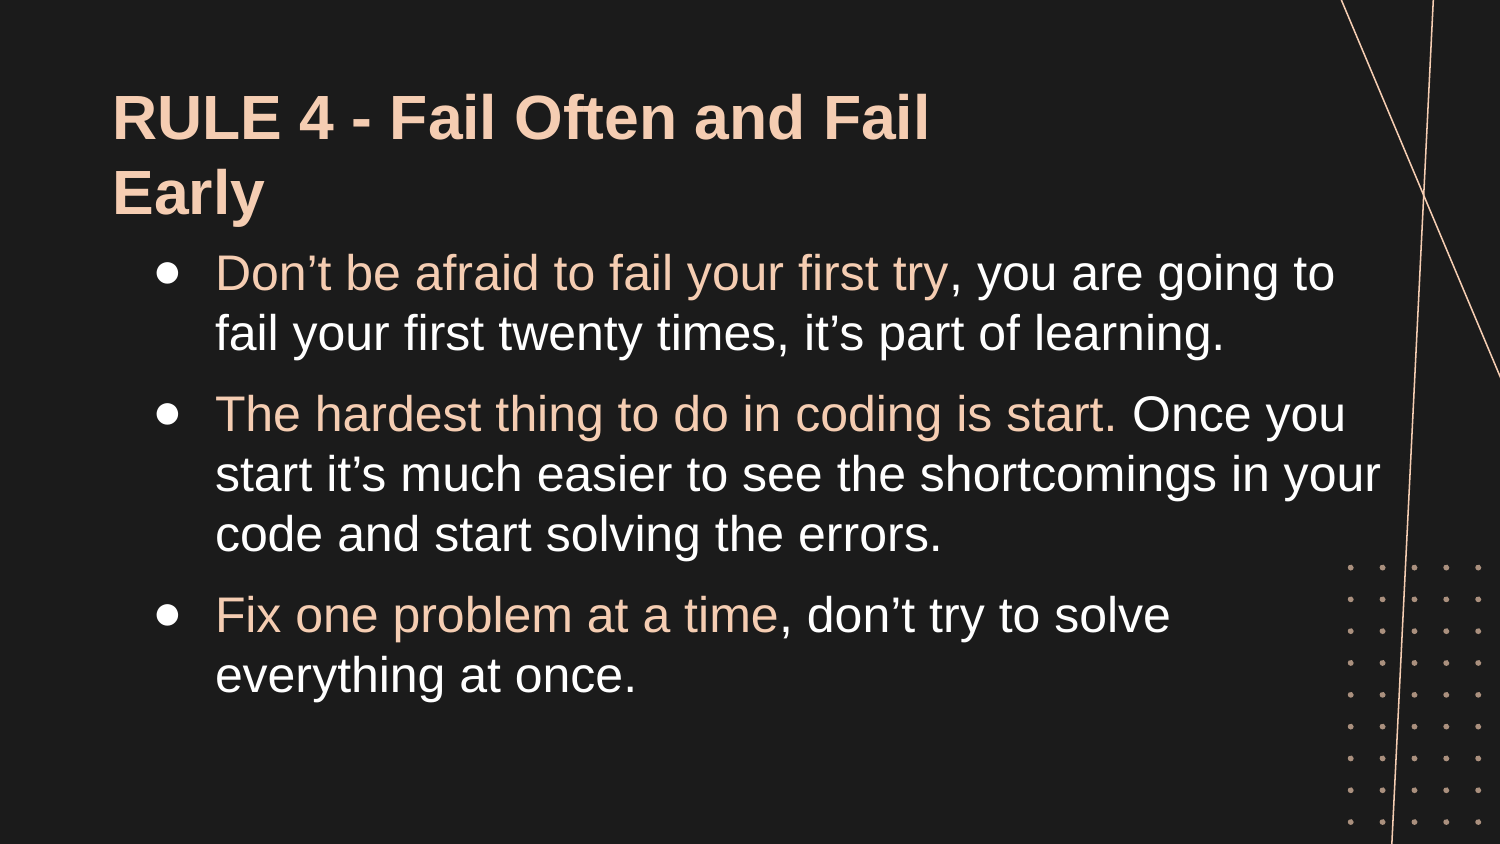

# RULE 4 - Fail Often and Fail Early
Don’t be afraid to fail your first try, you are going to fail your first twenty times, it’s part of learning.
The hardest thing to do in coding is start. Once you start it’s much easier to see the shortcomings in your code and start solving the errors.
Fix one problem at a time, don’t try to solve everything at once.